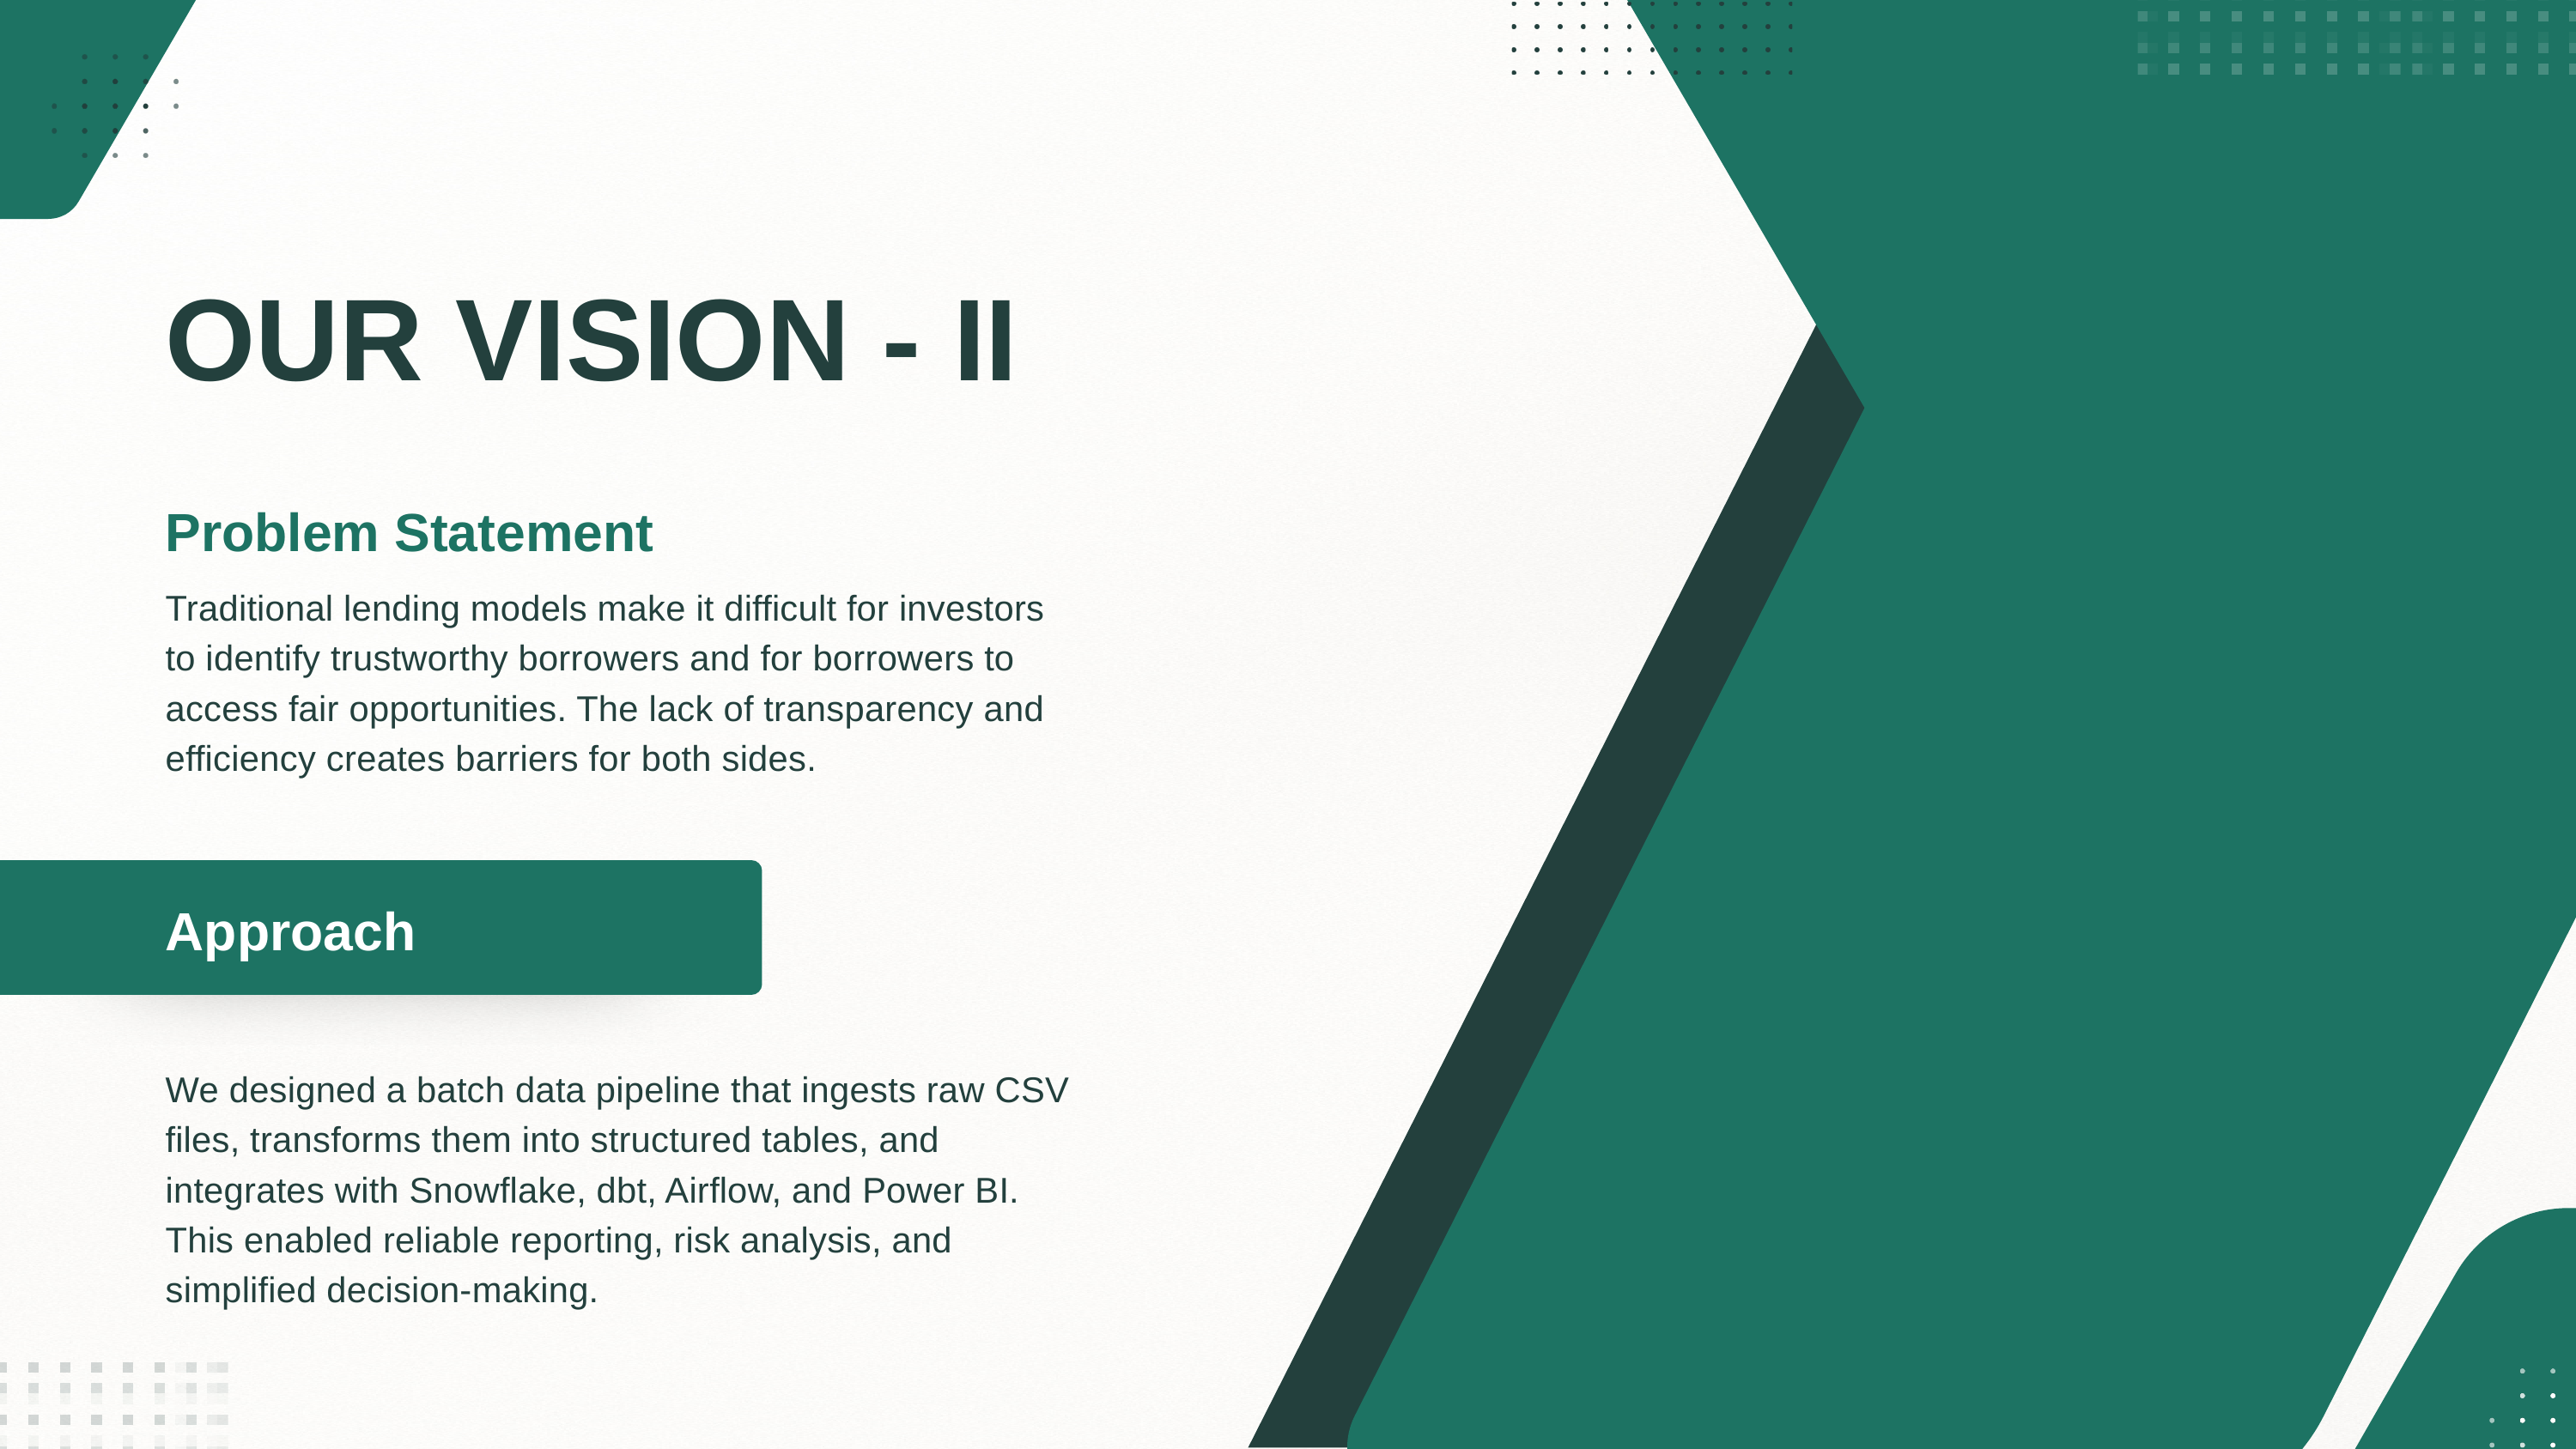

OUR VISION - II
Problem Statement
Traditional lending models make it difficult for investors to identify trustworthy borrowers and for borrowers to access fair opportunities. The lack of transparency and efficiency creates barriers for both sides.

Approach

We designed a batch data pipeline that ingests raw CSV files, transforms them into structured tables, and integrates with Snowflake, dbt, Airflow, and Power BI. This enabled reliable reporting, risk analysis, and simplified decision-making.